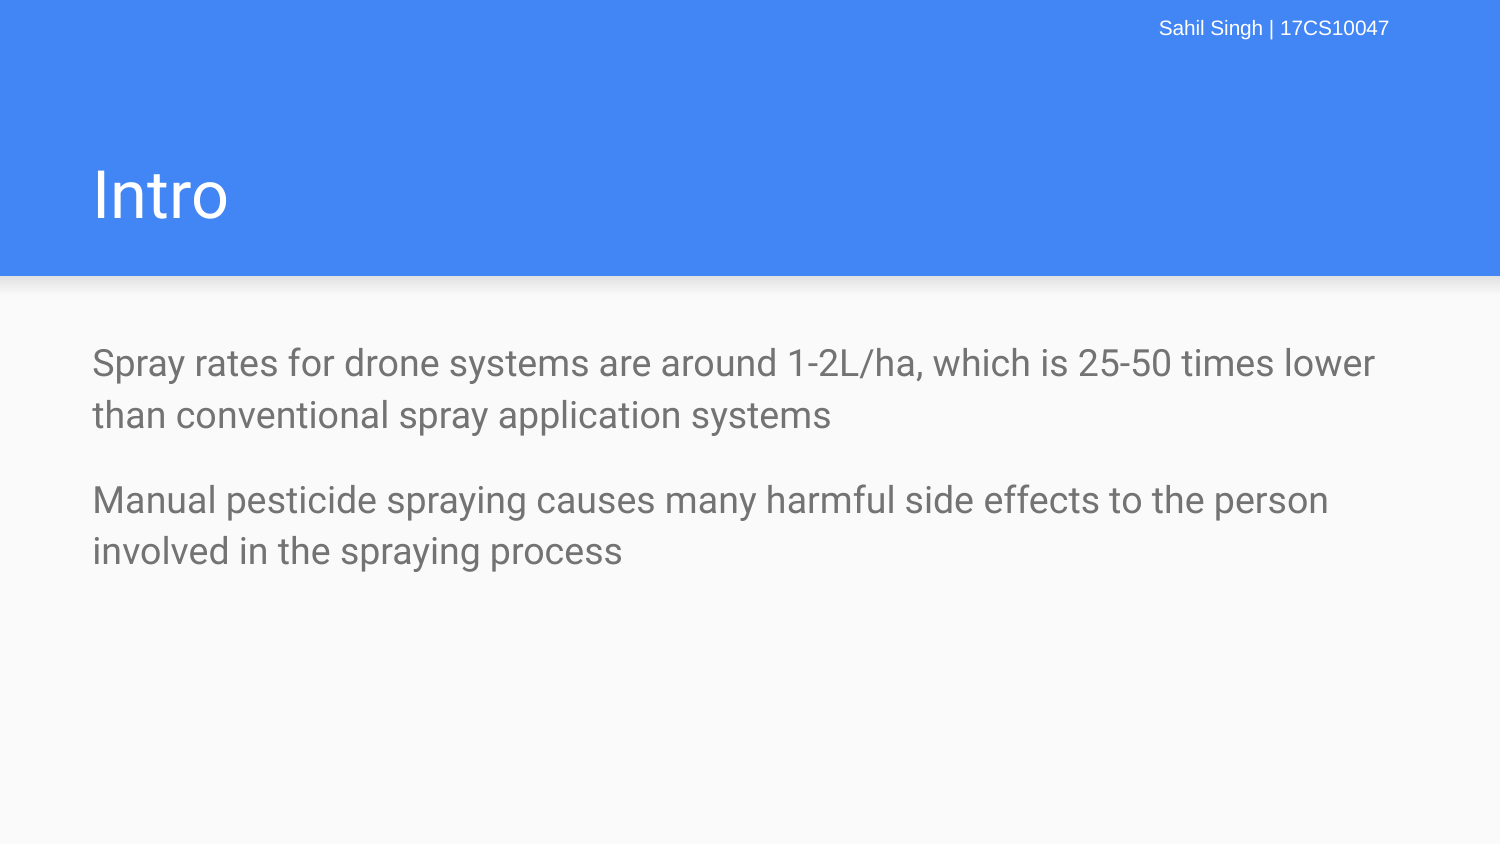

Sahil Singh | 17CS10047
# Intro
Spray rates for drone systems are around 1-2L/ha, which is 25-50 times lower than conventional spray application systems
Manual pesticide spraying causes many harmful side effects to the person involved in the spraying process